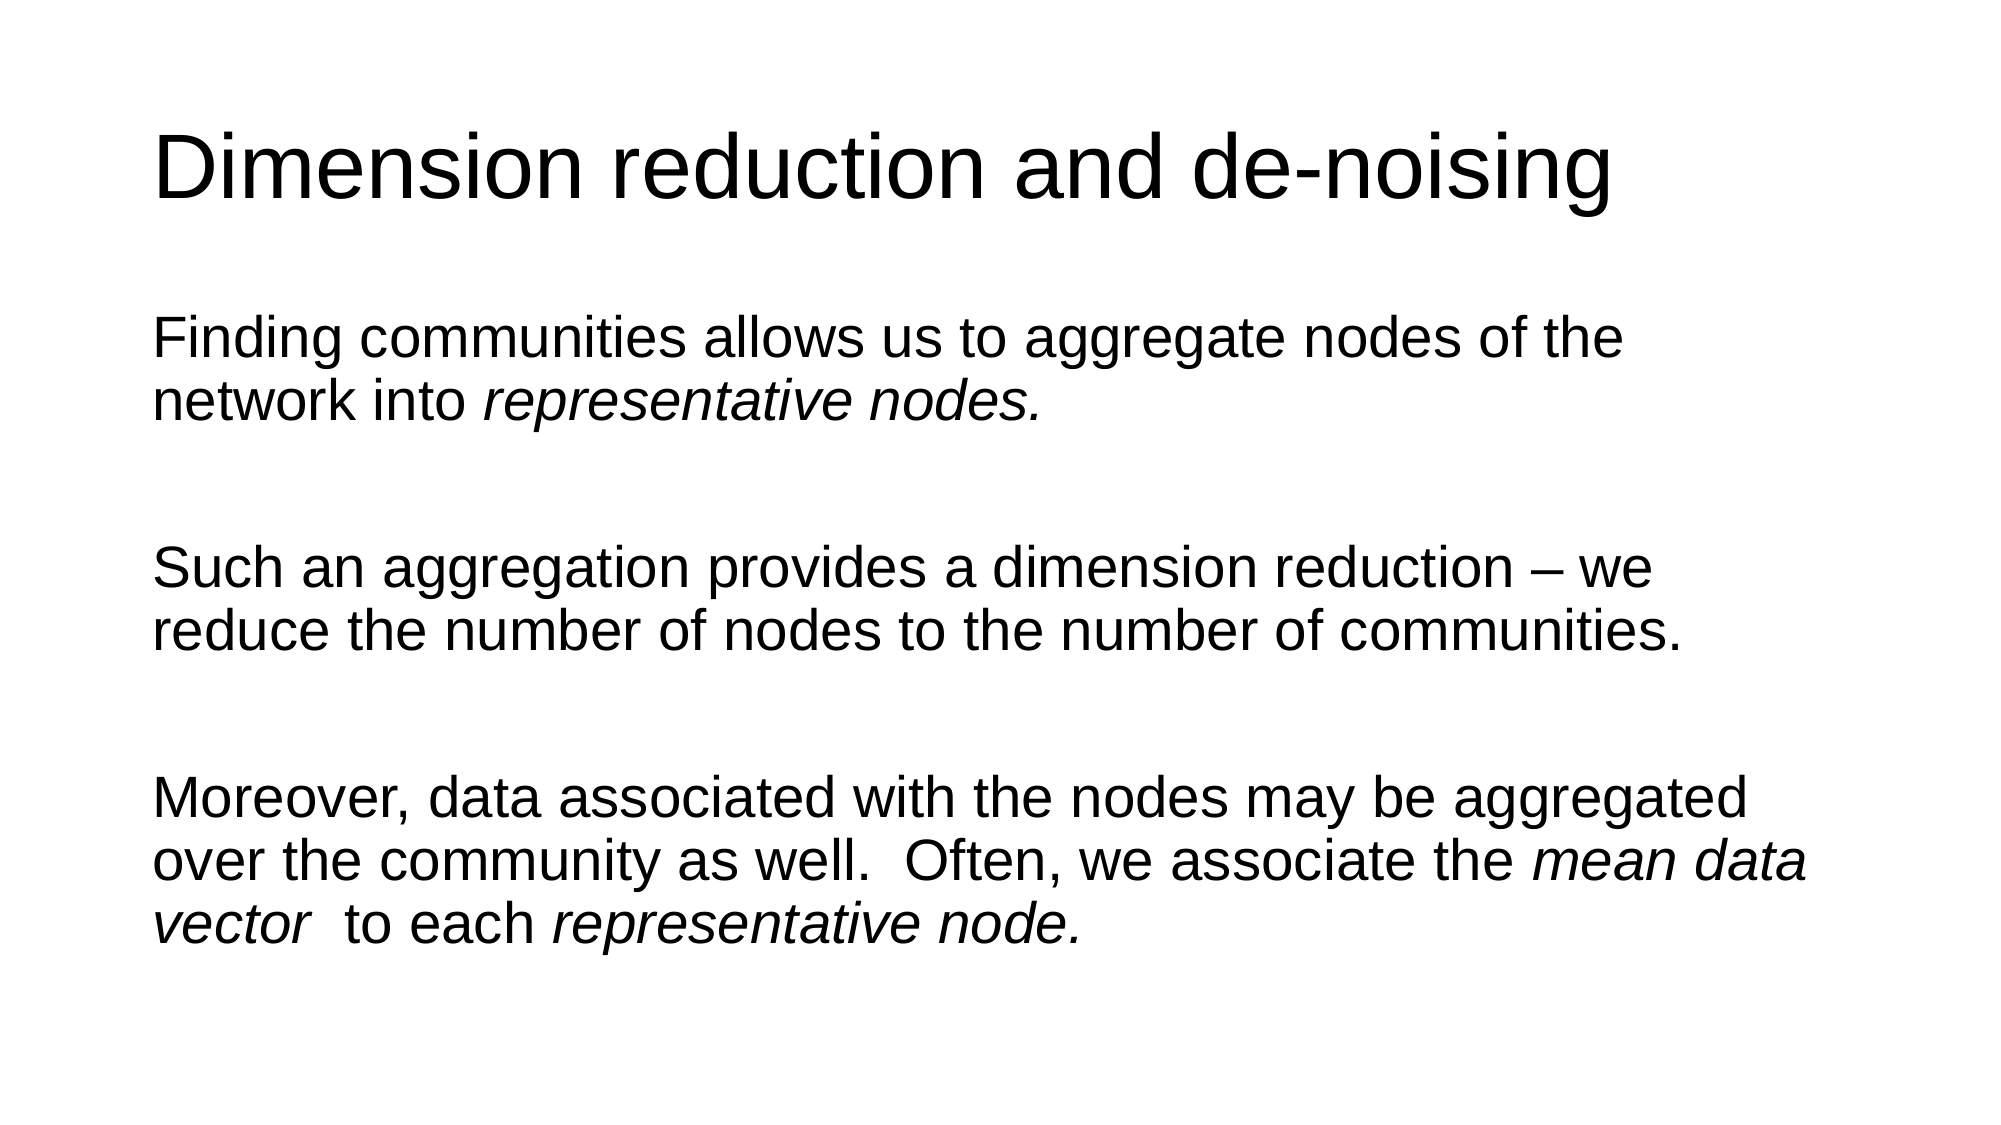

# Dimension reduction and de-noising
Finding communities allows us to aggregate nodes of the network into representative nodes.

Such an aggregation provides a dimension reduction – we reduce the number of nodes to the number of communities.

Moreover, data associated with the nodes may be aggregated over the community as well.  Often, we associate the mean data vector  to each representative node.